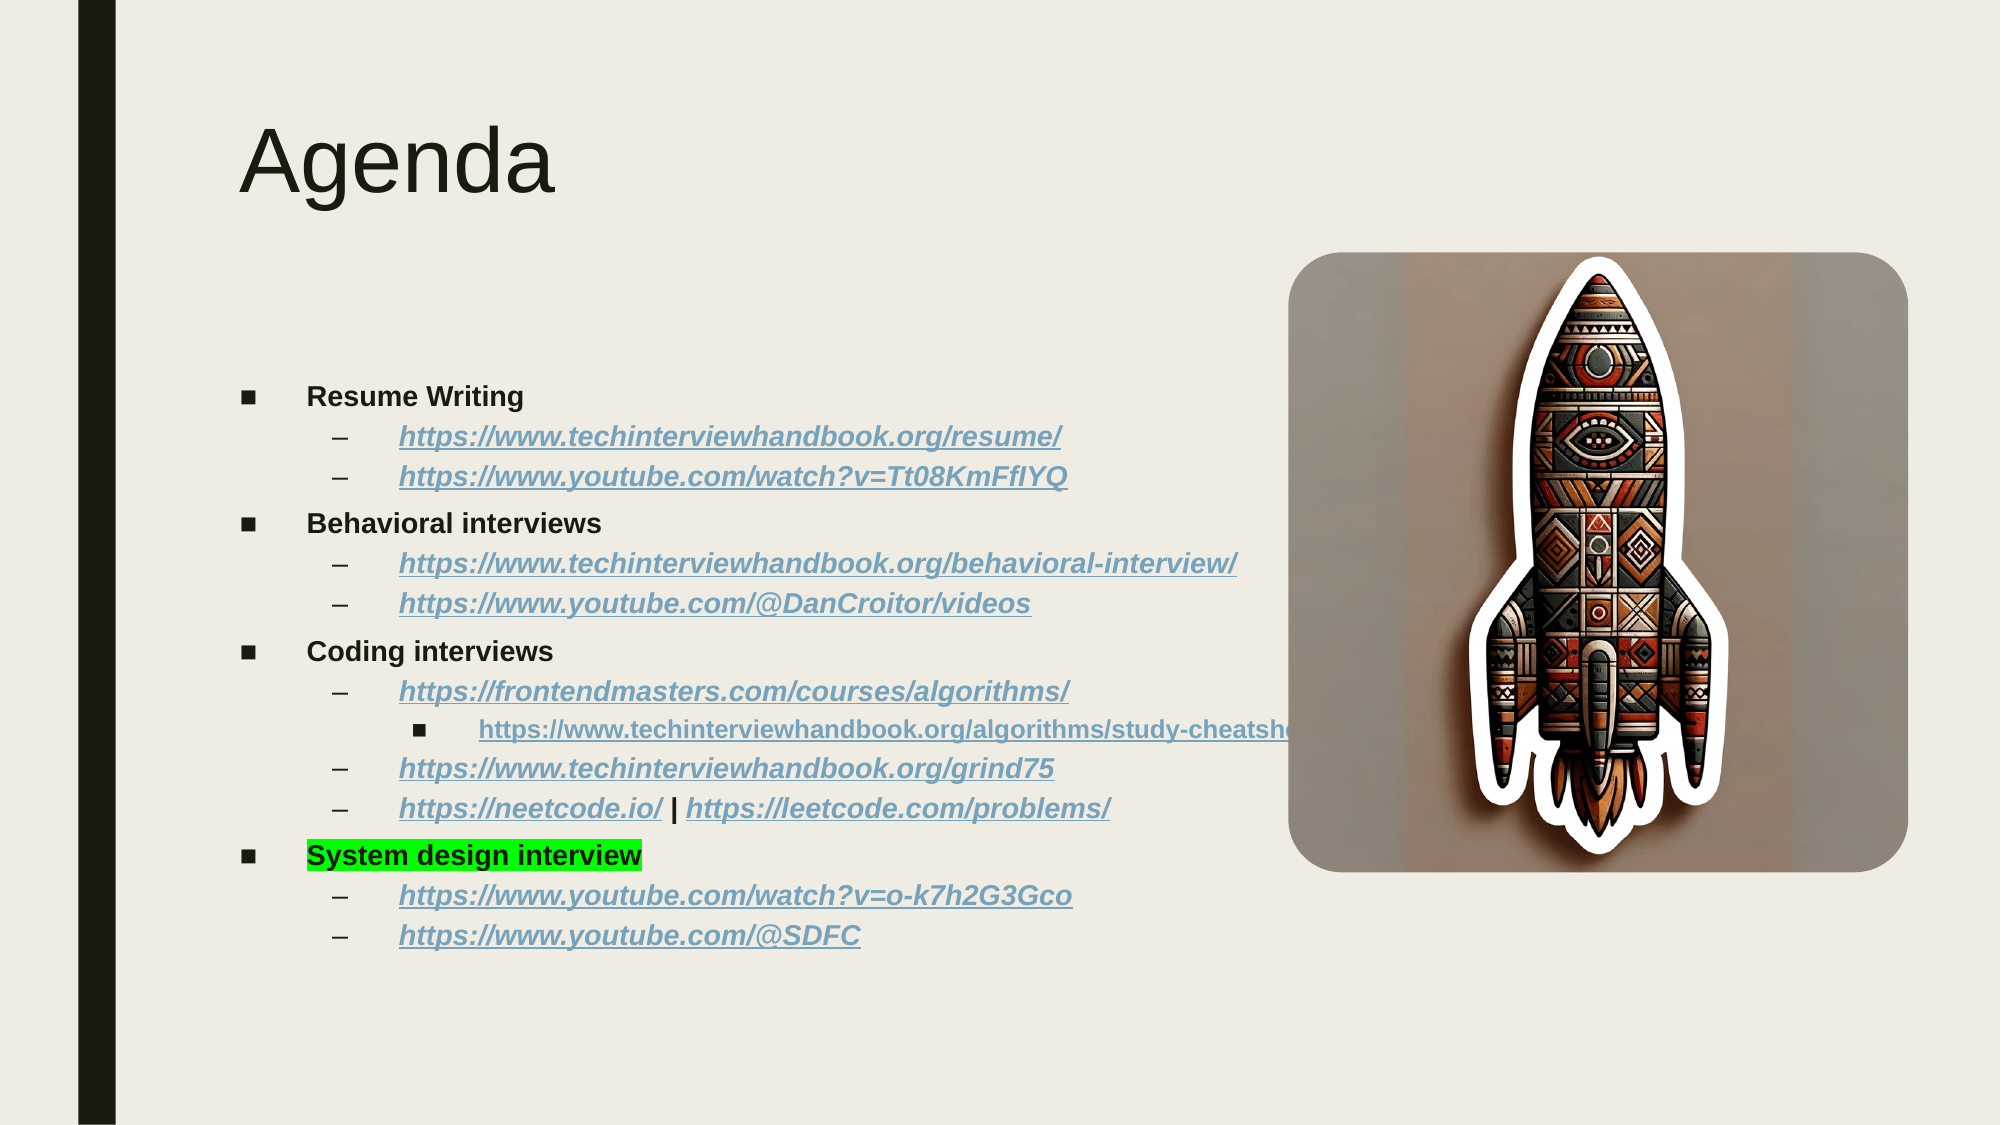

# Agenda

Resume Writing
https://www.techinterviewhandbook.org/resume/
https://www.youtube.com/watch?v=Tt08KmFfIYQ
Behavioral interviews
https://www.techinterviewhandbook.org/behavioral-interview/
https://www.youtube.com/@DanCroitor/videos
Coding interviews
https://frontendmasters.com/courses/algorithms/
https://www.techinterviewhandbook.org/algorithms/study-cheatsheet/
https://www.techinterviewhandbook.org/grind75
https://neetcode.io/ | https://leetcode.com/problems/
System design interview
https://www.youtube.com/watch?v=o-k7h2G3Gco
https://www.youtube.com/@SDFC